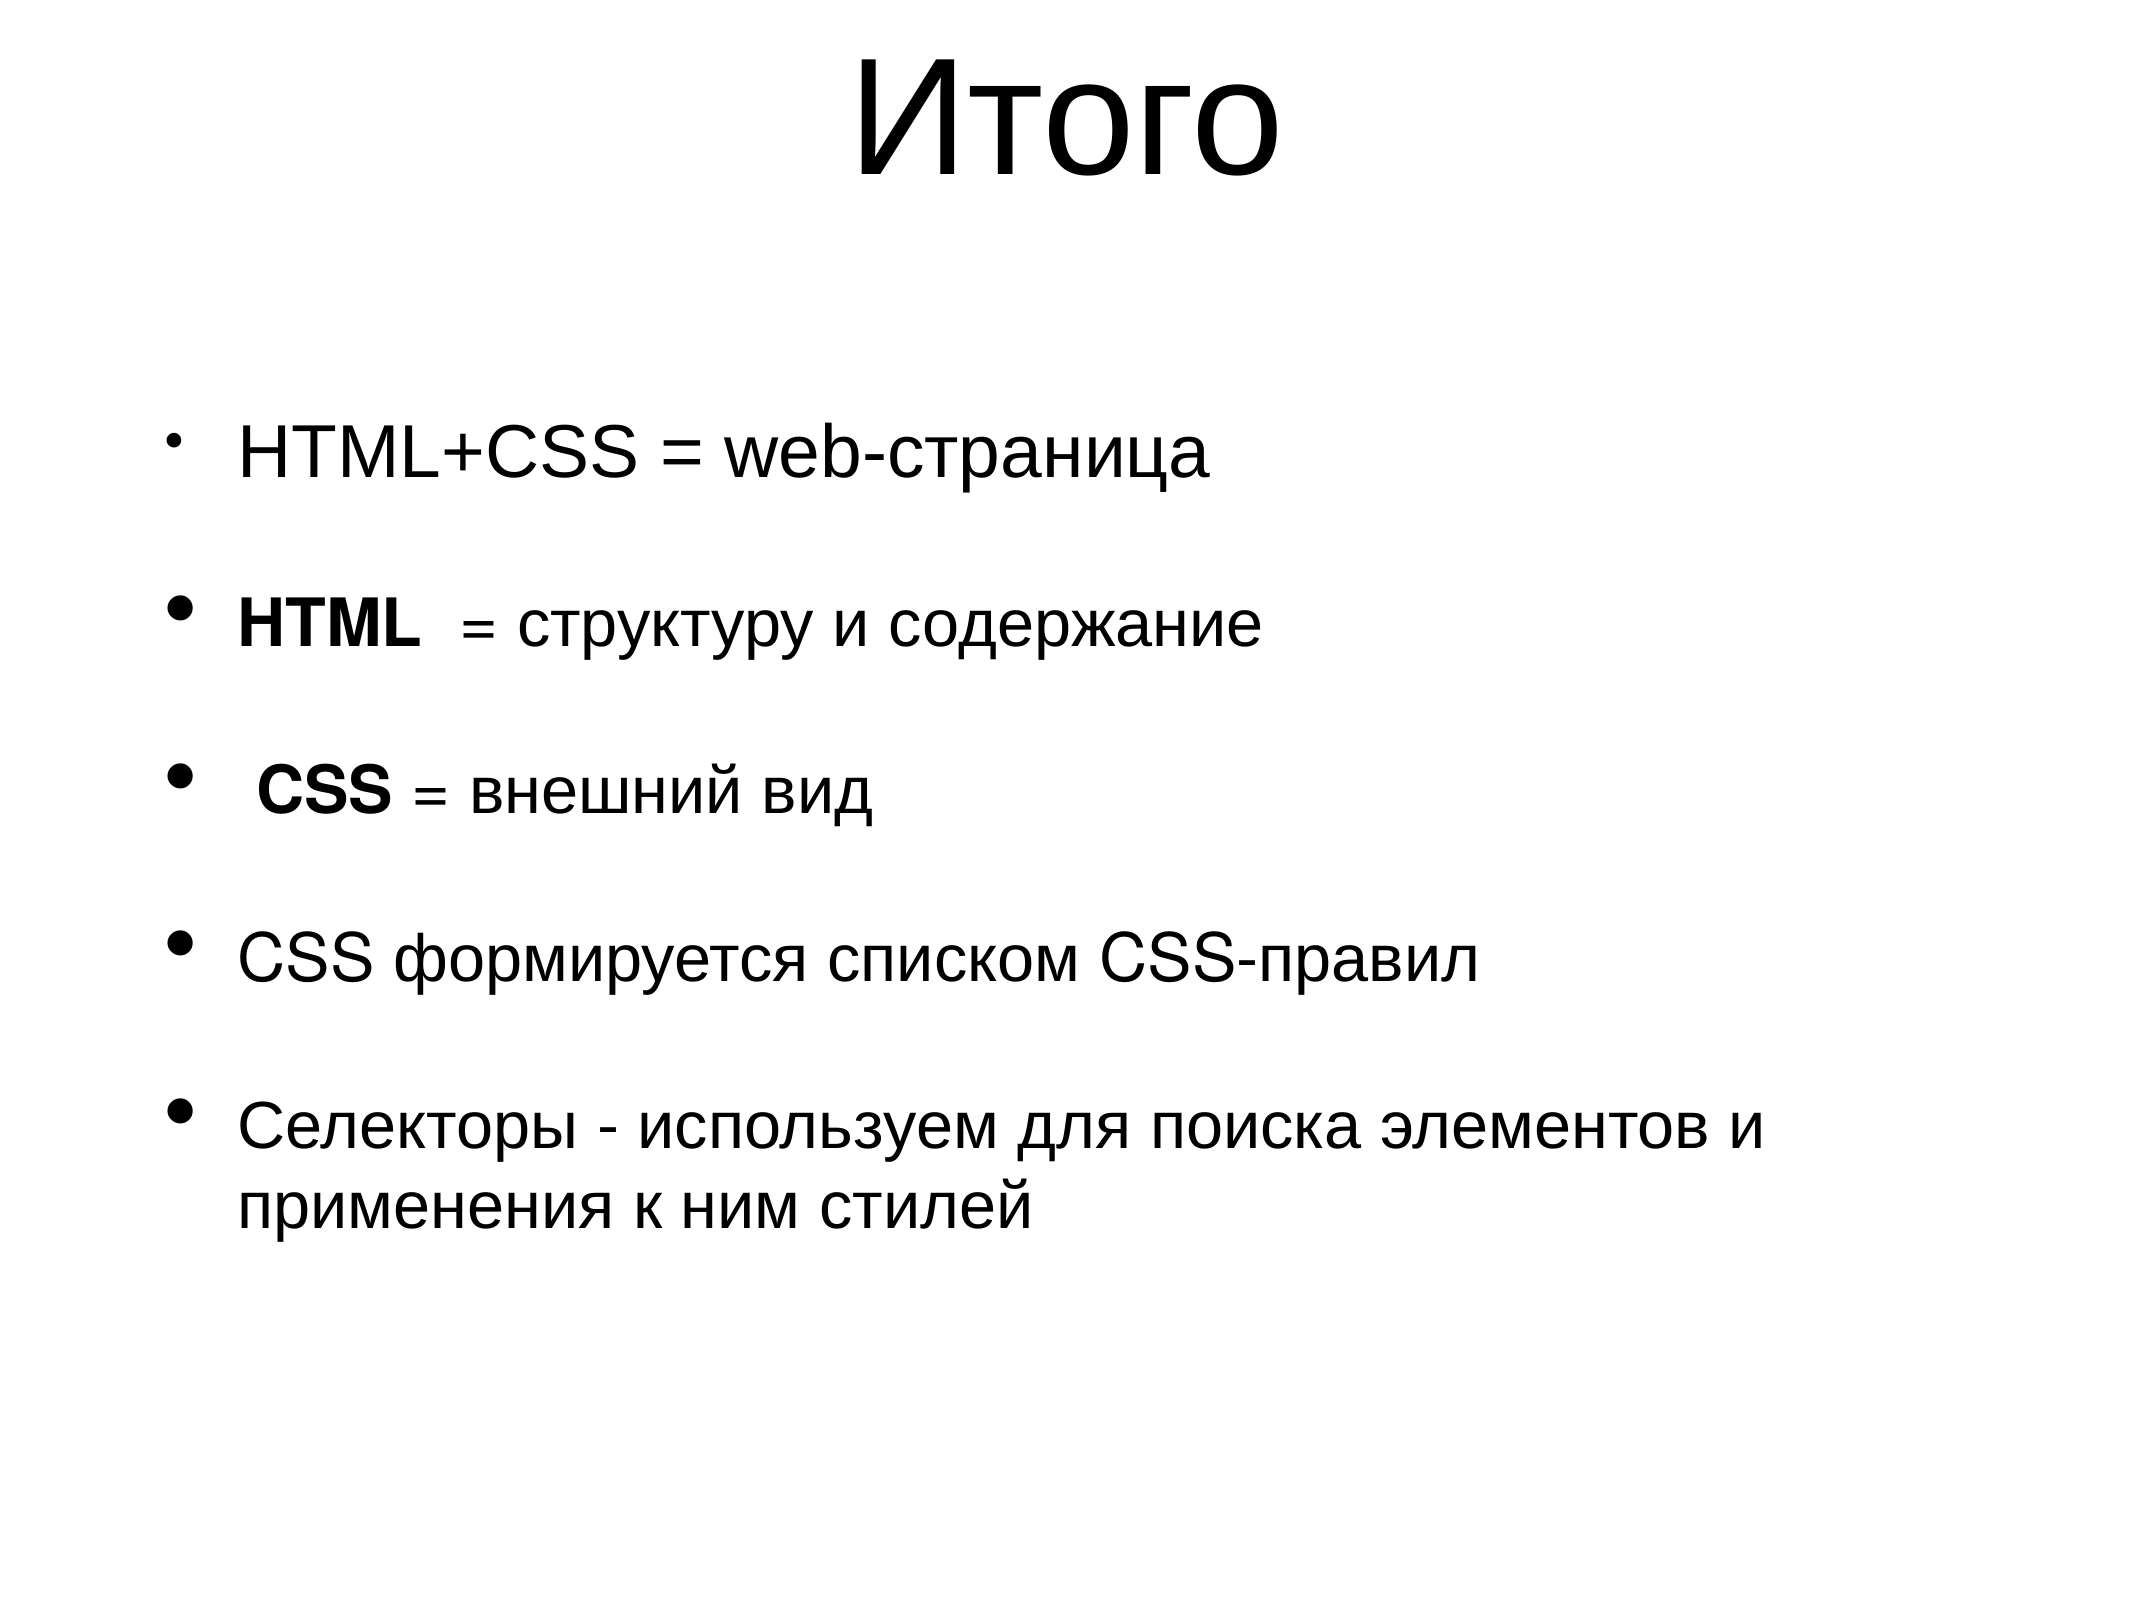

# Итого
HTML+CSS = web-страница
HTML  = структуру и содержание
 CSS = внешний вид
CSS формируется списком CSS-правил
Селекторы - используем для поиска элементов и применения к ним стилей